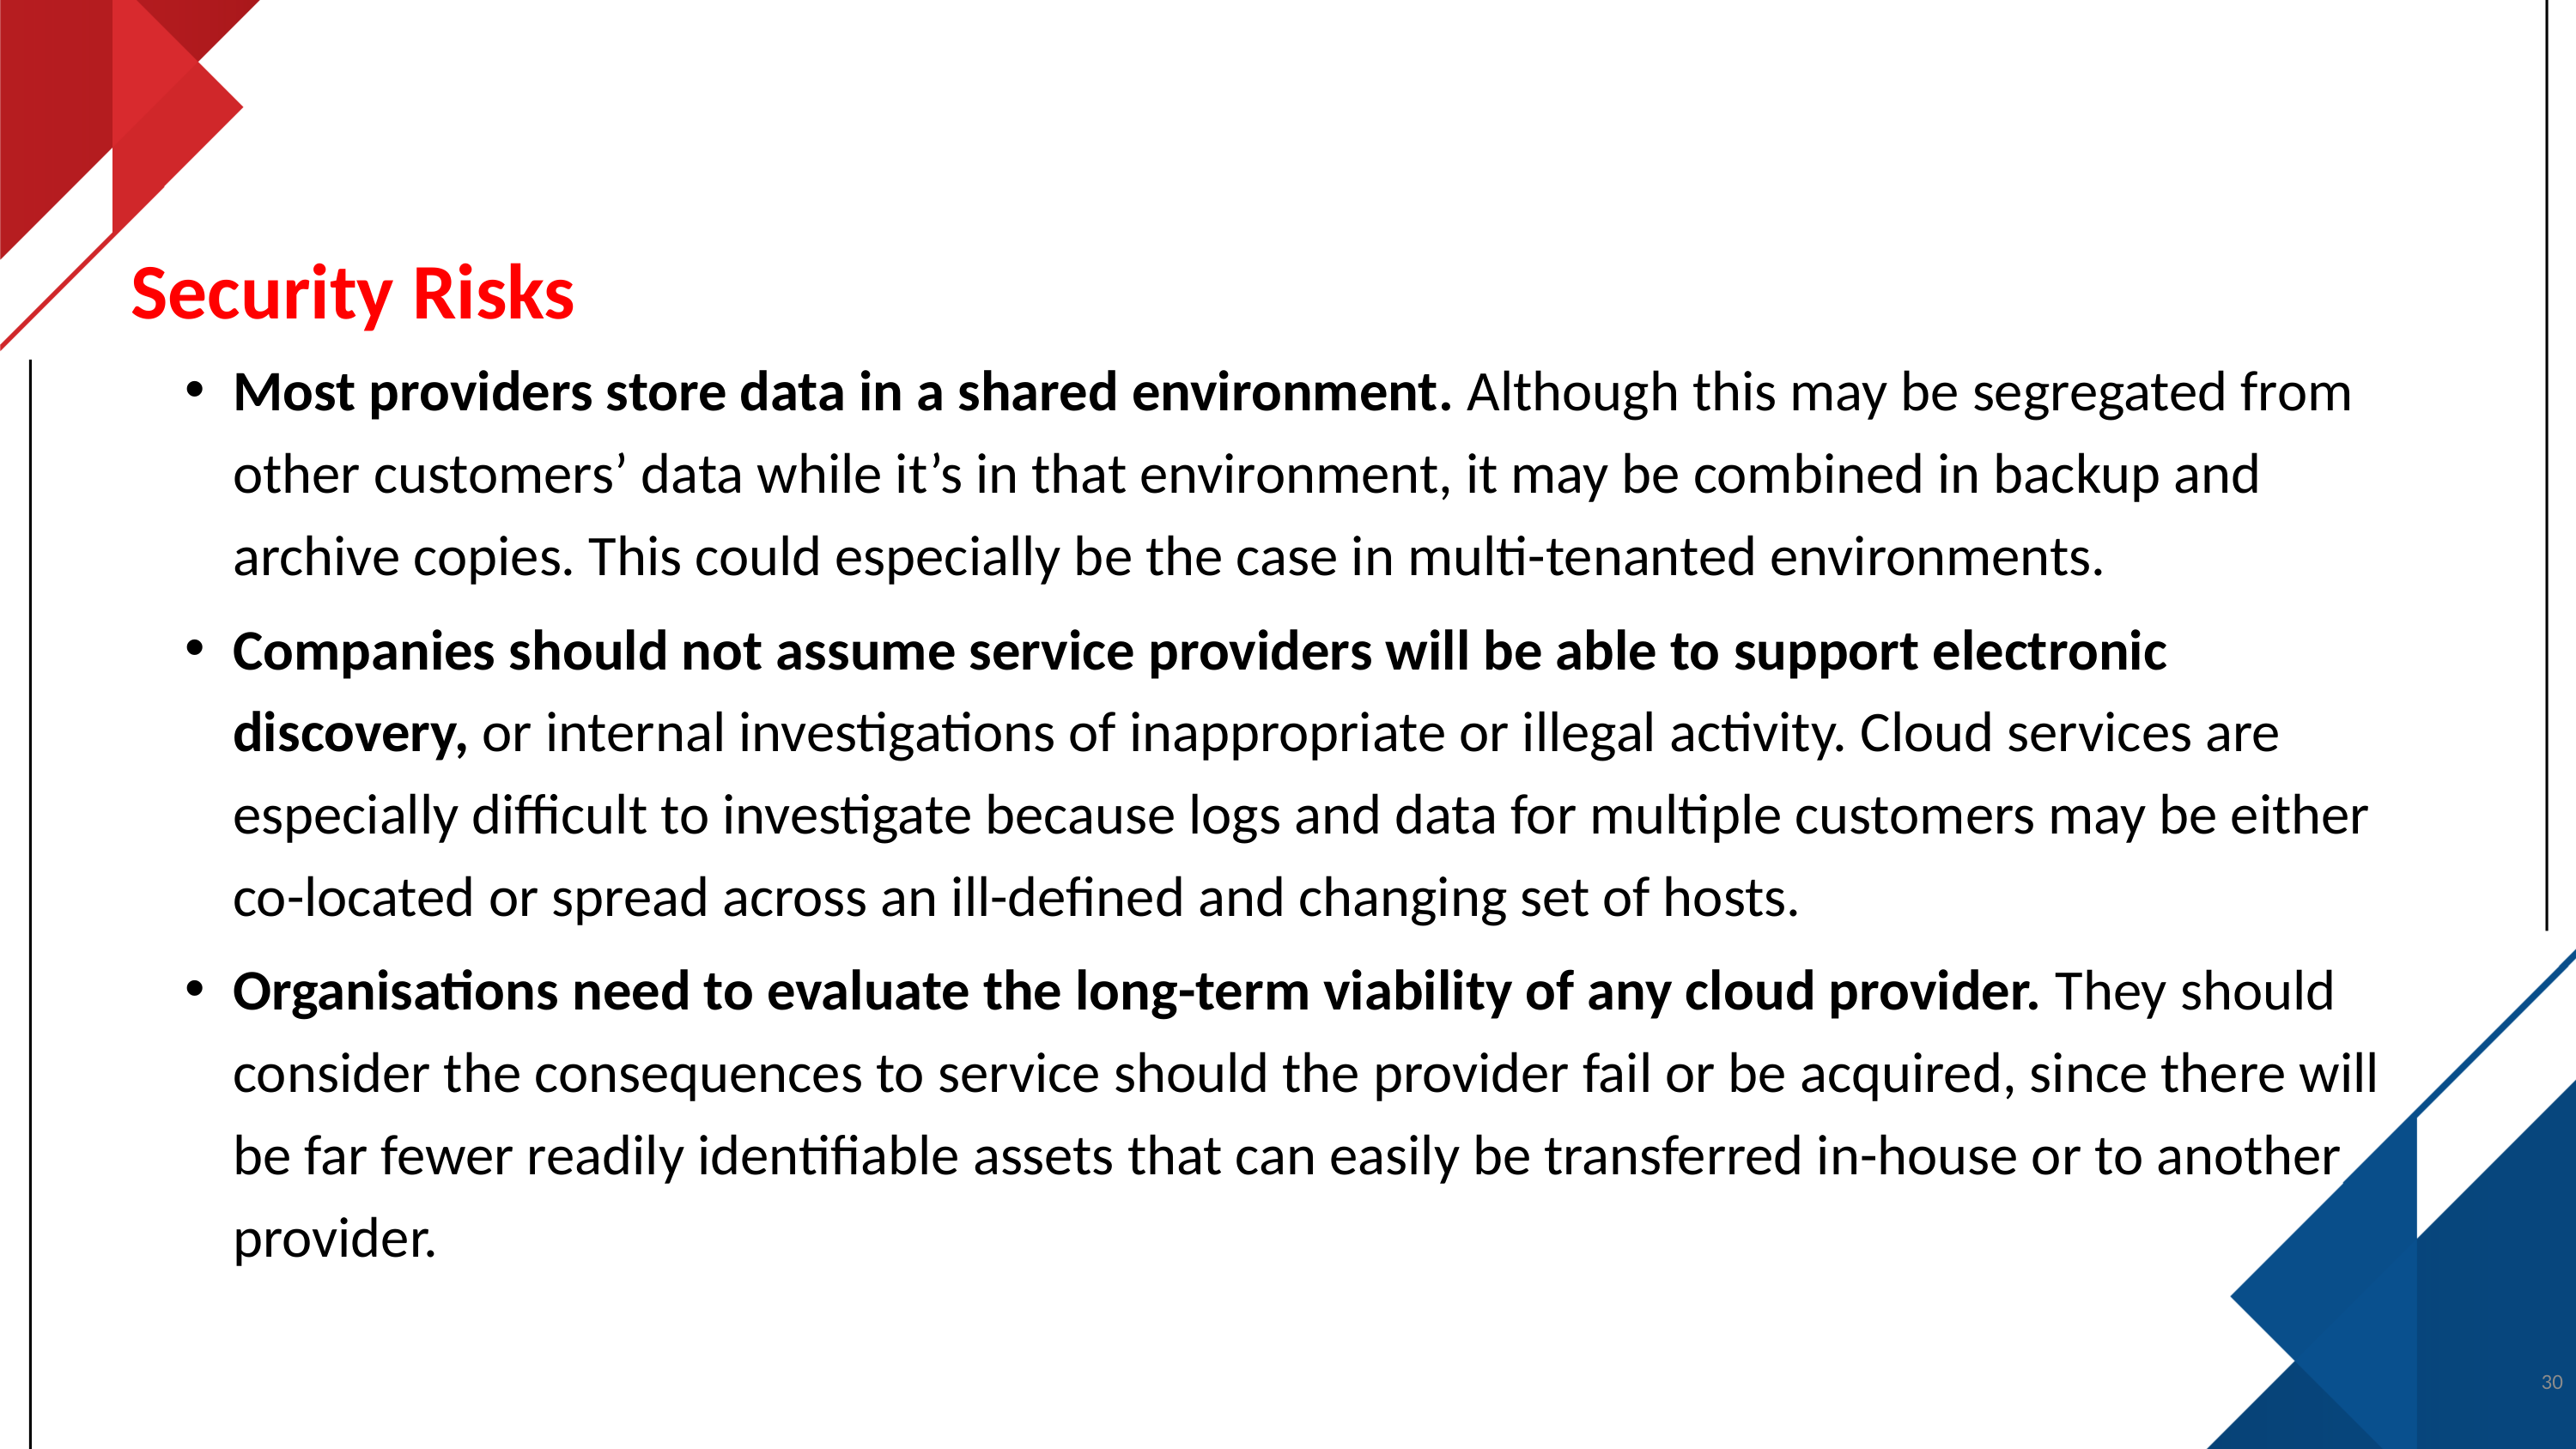

# Security Risks
Most providers store data in a shared environment. Although this may be segregated from other customers’ data while it’s in that environment, it may be combined in backup and archive copies. This could especially be the case in multi-tenanted environments.
Companies should not assume service providers will be able to support electronic discovery, or internal investigations of inappropriate or illegal activity. Cloud services are especially difficult to investigate because logs and data for multiple customers may be either co-located or spread across an ill-defined and changing set of hosts.
Organisations need to evaluate the long-term viability of any cloud provider. They should consider the consequences to service should the provider fail or be acquired, since there will be far fewer readily identifiable assets that can easily be transferred in-house or to another provider.
30